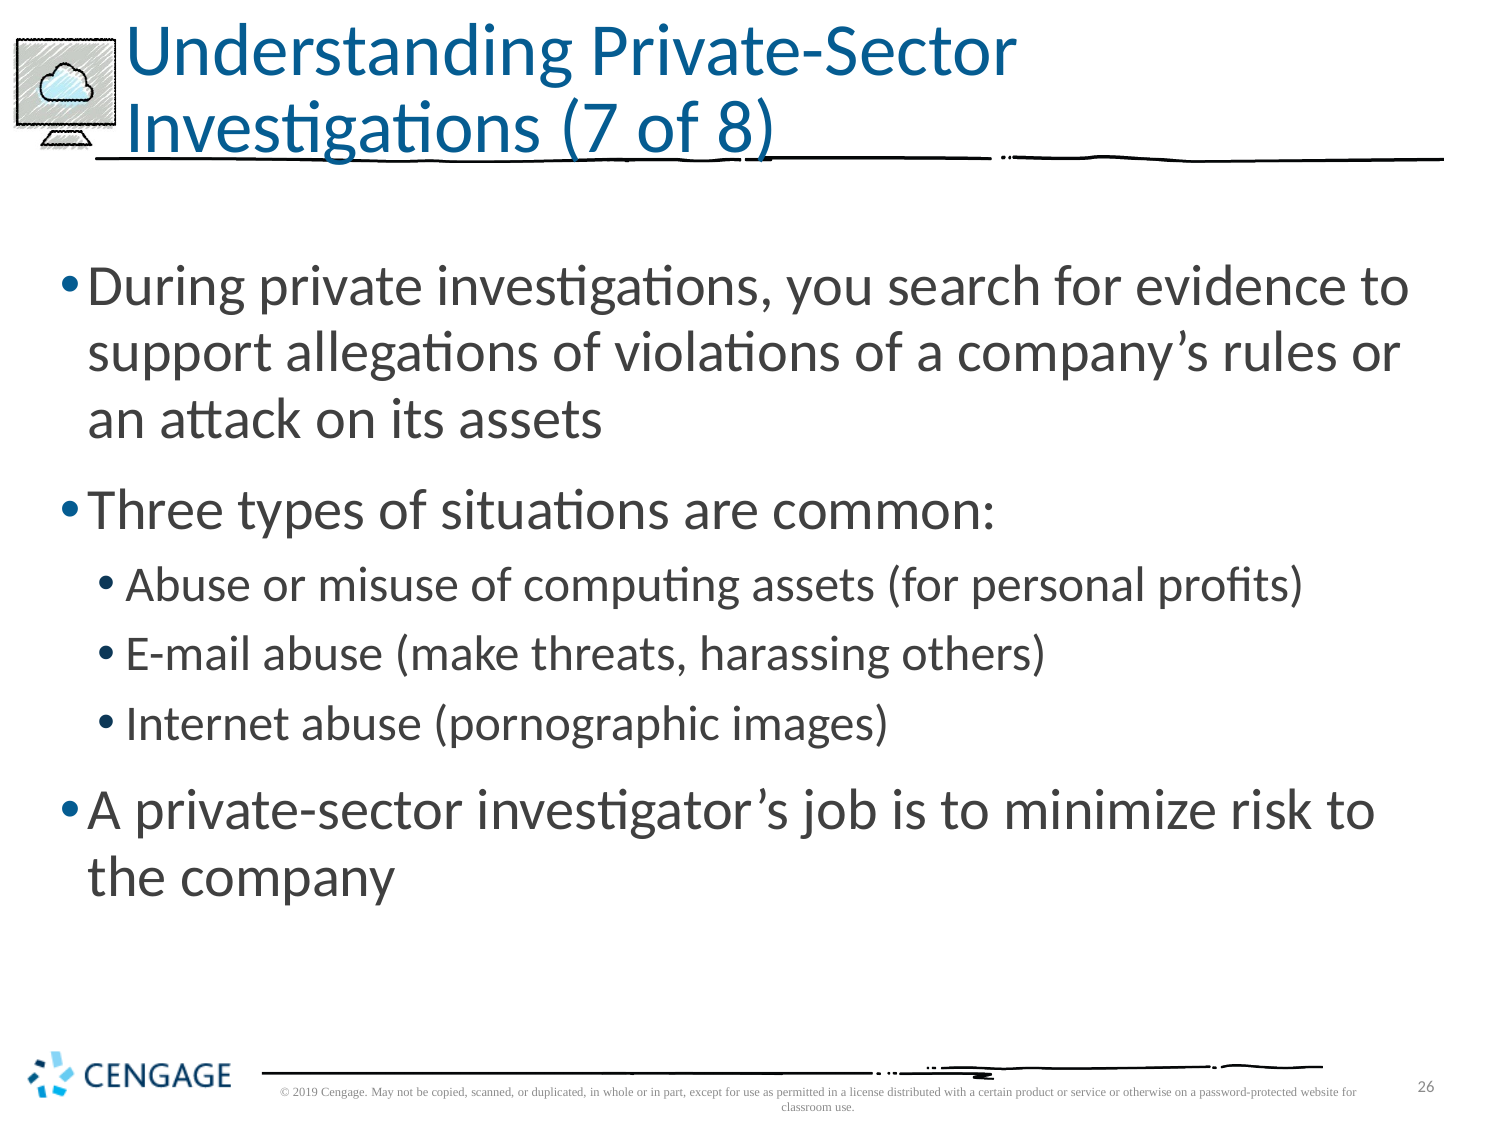

# Understanding Private-Sector Investigations (7 of 8)
During private investigations, you search for evidence to support allegations of violations of a company’s rules or an attack on its assets
Three types of situations are common:
Abuse or misuse of computing assets (for personal profits)
E-mail abuse (make threats, harassing others)
Internet abuse (pornographic images)
A private-sector investigator’s job is to minimize risk to the company
© 2019 Cengage. May not be copied, scanned, or duplicated, in whole or in part, except for use as permitted in a license distributed with a certain product or service or otherwise on a password-protected website for classroom use.